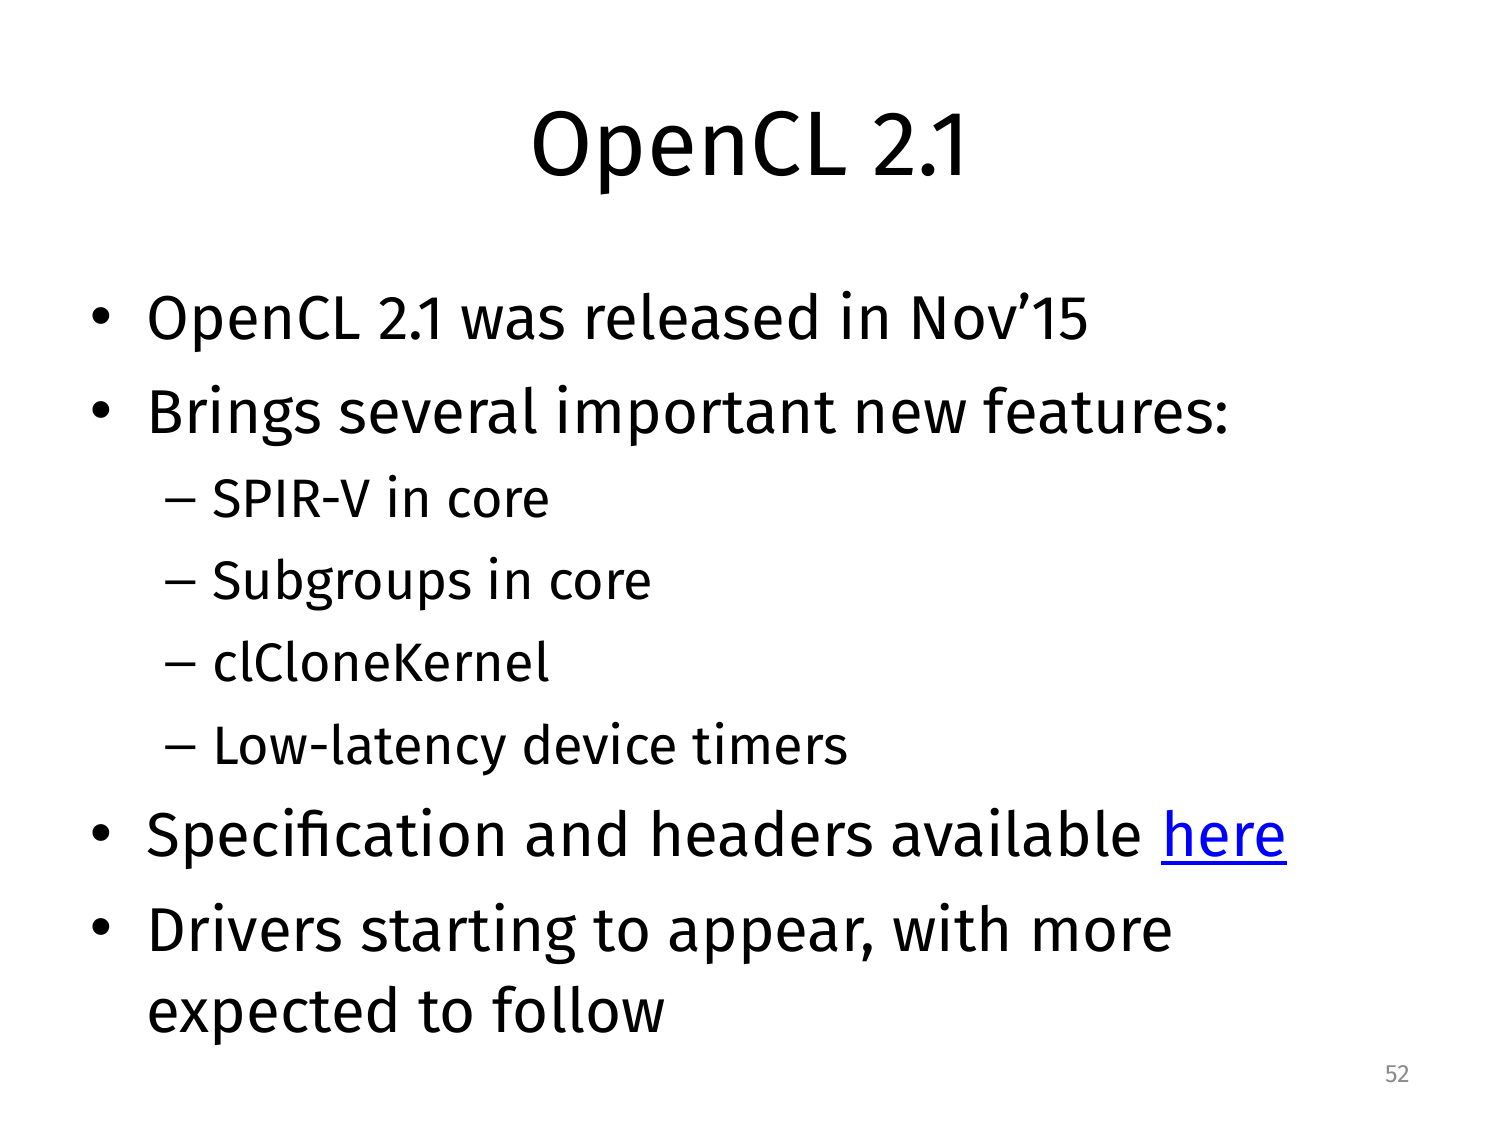

# OpenCL 2.1
OpenCL 2.1 was released in Nov’15
Brings several important new features:
SPIR-V in core
Subgroups in core
clCloneKernel
Low-latency device timers
Specification and headers available here
Drivers starting to appear, with more expected to follow
52